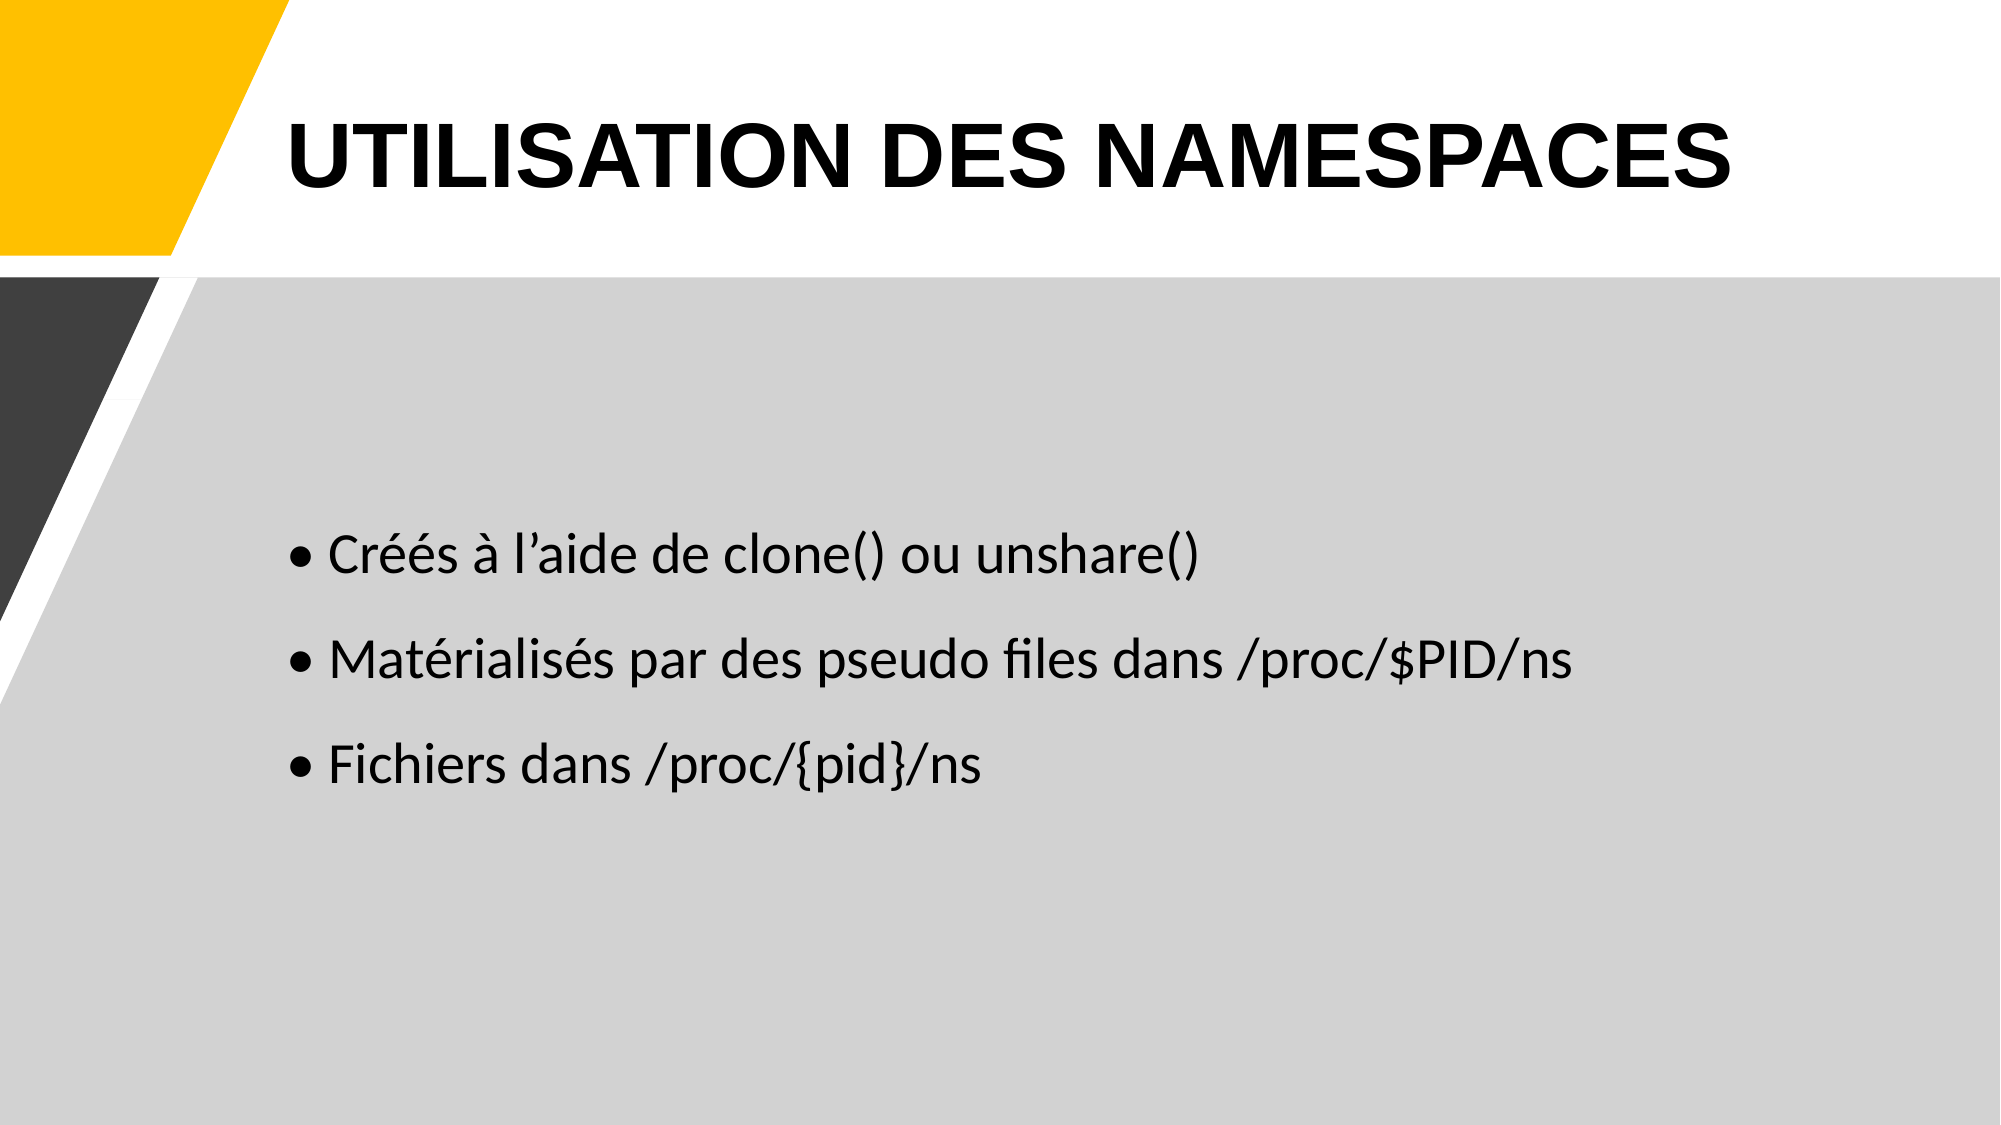

# UTILISATION DES NAMESPACES

• Créés à l’aide de clone() ou unshare()
• Matérialisés par des pseudo files dans /proc/$PID/ns
• Fichiers dans /proc/{pid}/ns